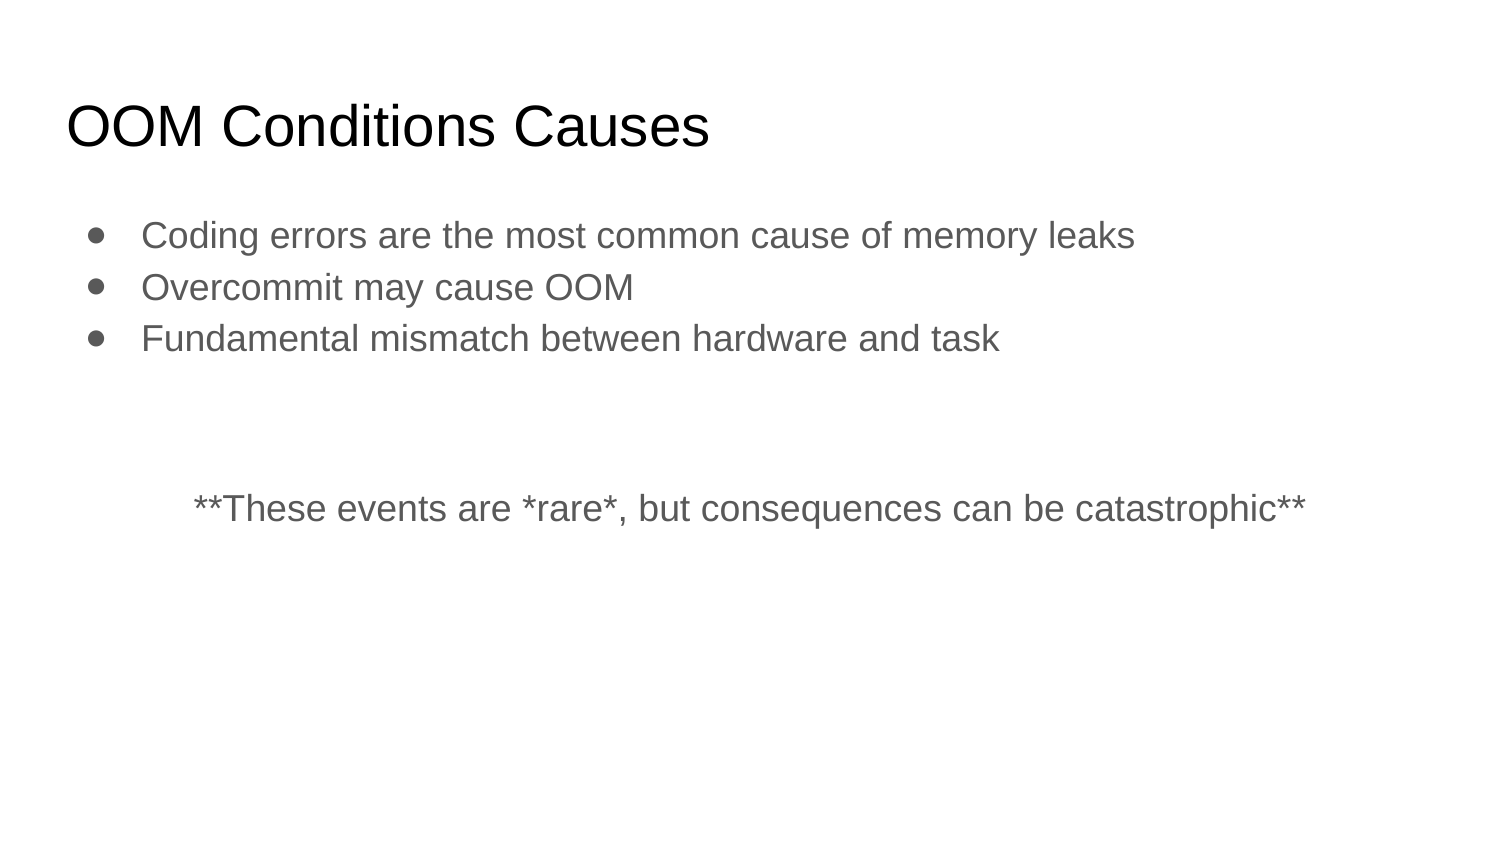

# OOM Conditions Causes
Coding errors are the most common cause of memory leaks
Overcommit may cause OOM
Fundamental mismatch between hardware and task

**These events are *rare*, but consequences can be catastrophic**